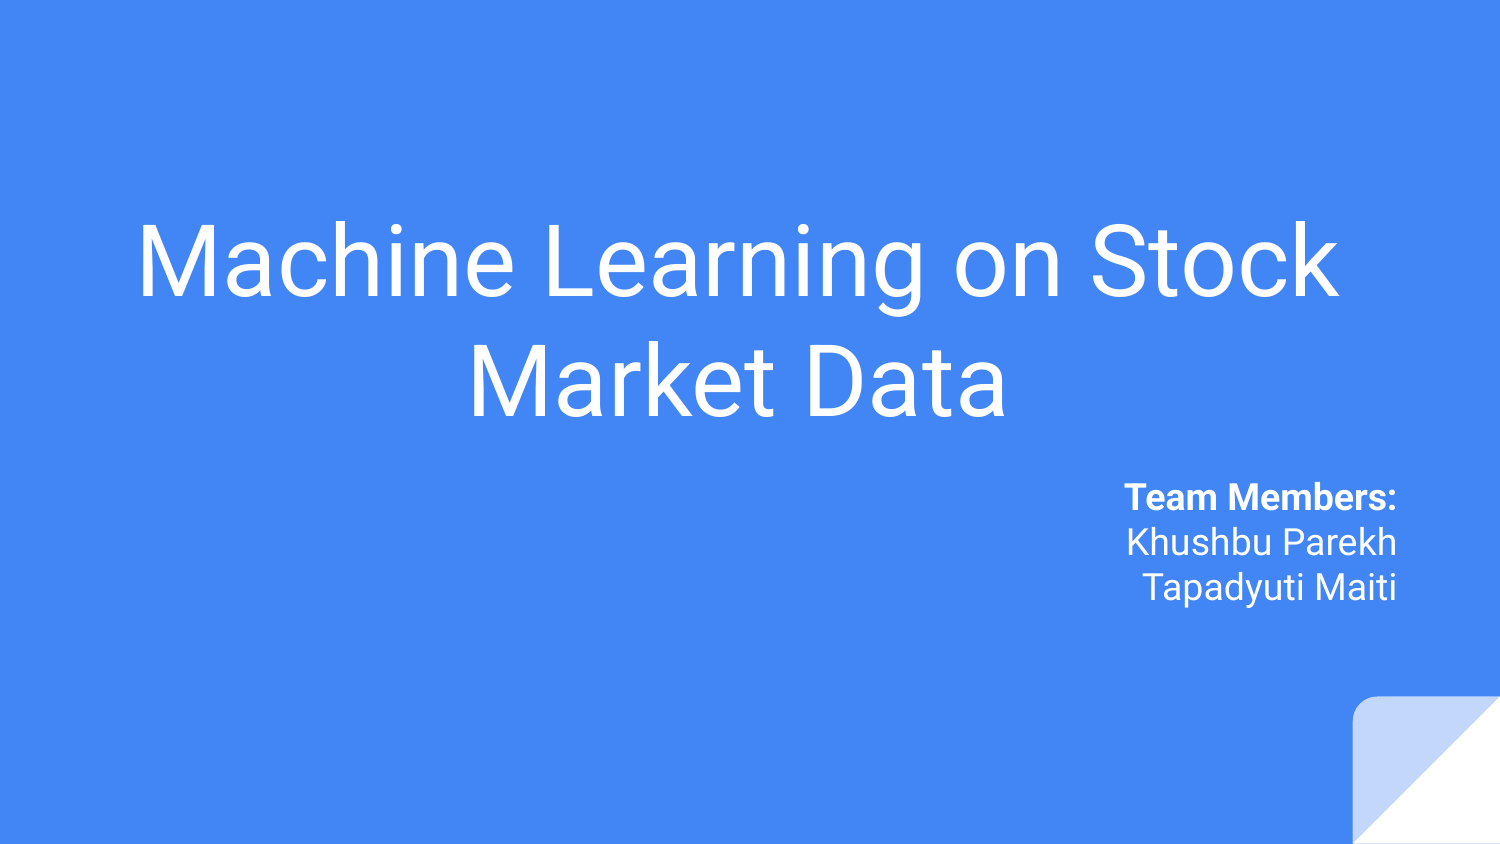

# Machine Learning on Stock Market Data
Team Members:
Khushbu Parekh
Tapadyuti Maiti